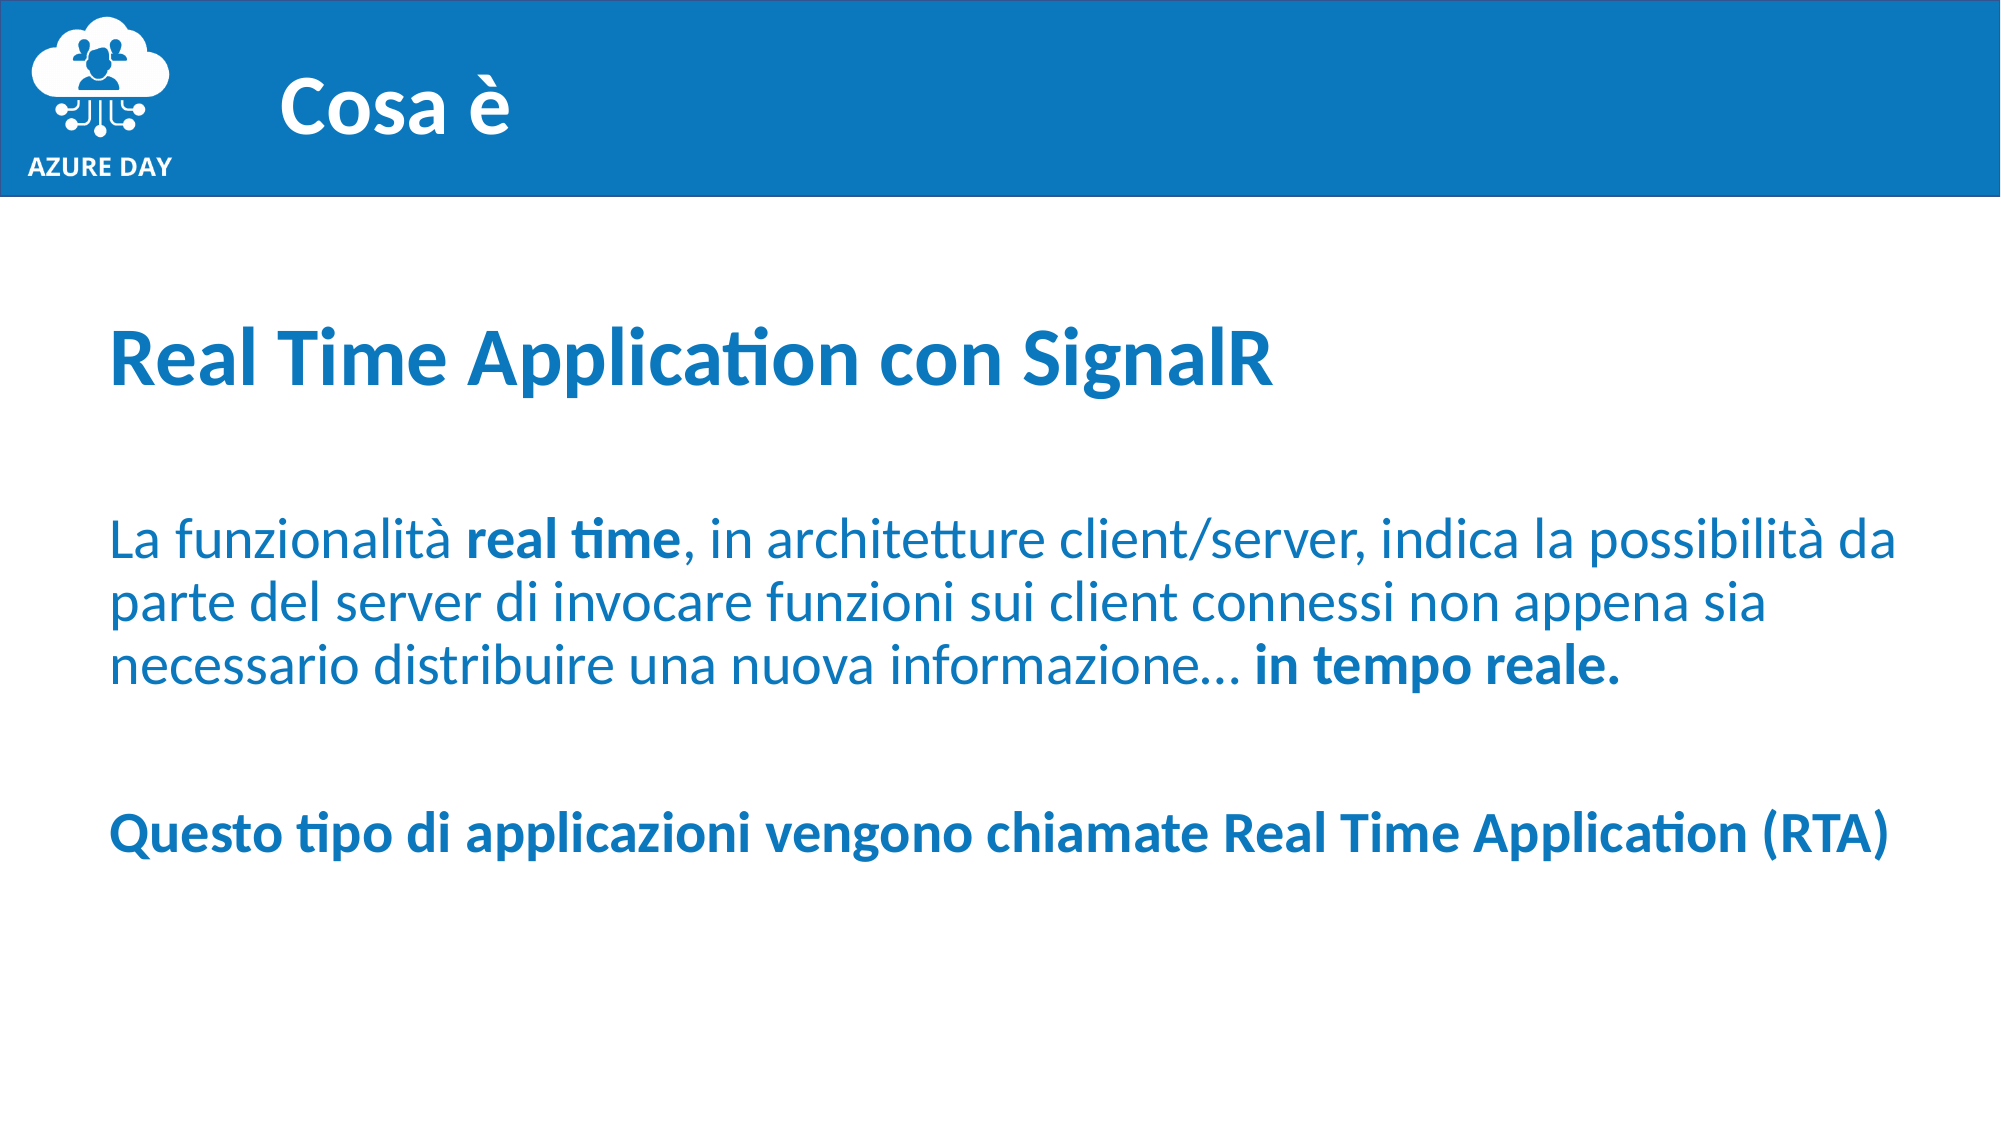

# Cosa è

Real Time Application con SignalR

La funzionalità real time, in architetture client/server, indica la possibilità da parte del server di invocare funzioni sui client connessi non appena sia necessario distribuire una nuova informazione… in tempo reale.

Questo tipo di applicazioni vengono chiamate Real Time Application (RTA)